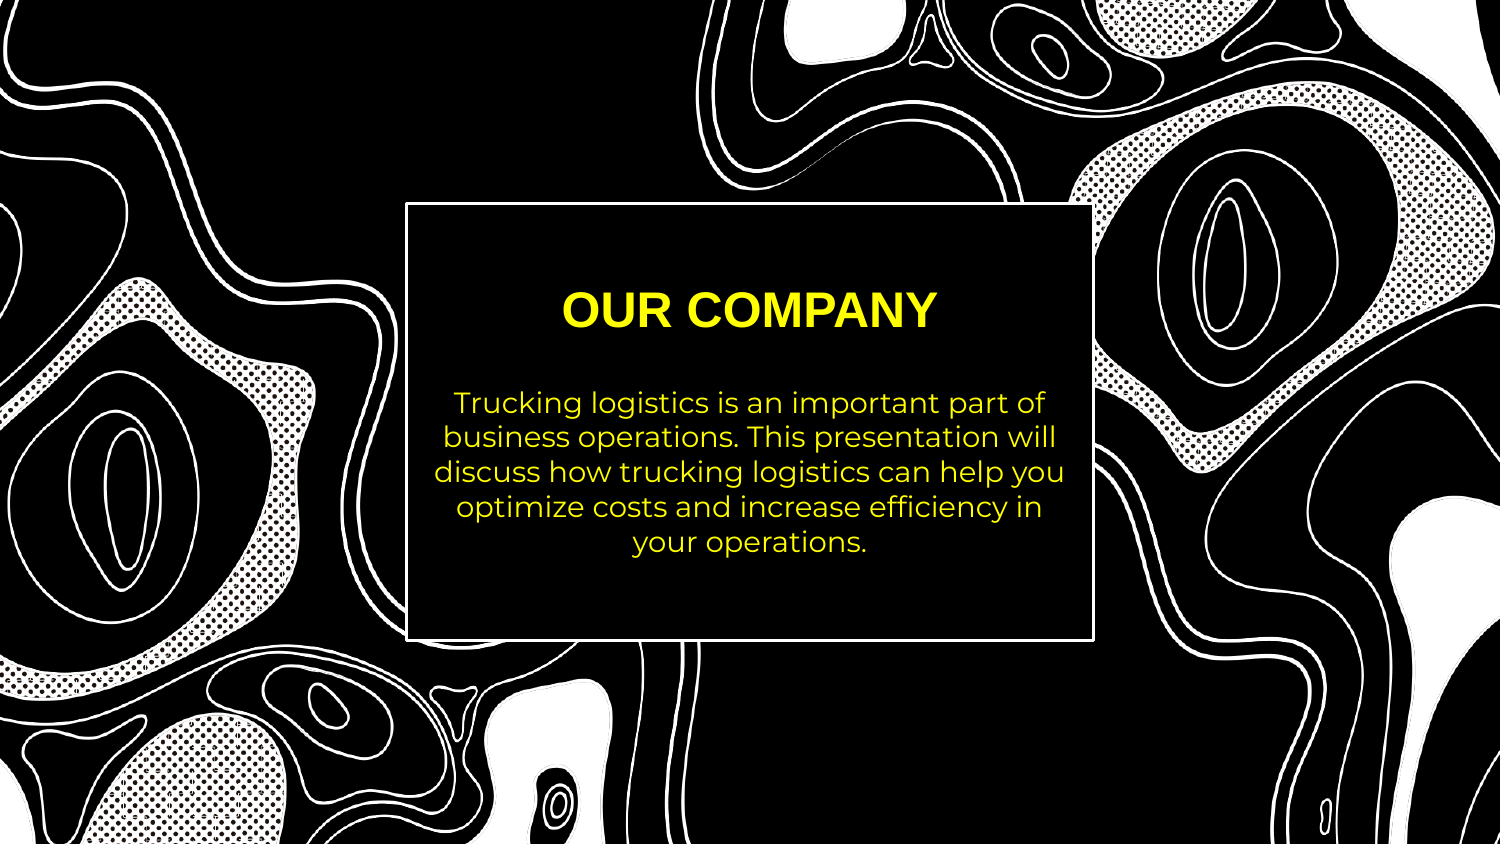

# OUR COMPANY

Trucking logistics is an important part of business operations. This presentation will discuss how trucking logistics can help you optimize costs and increase efficiency in your operations.